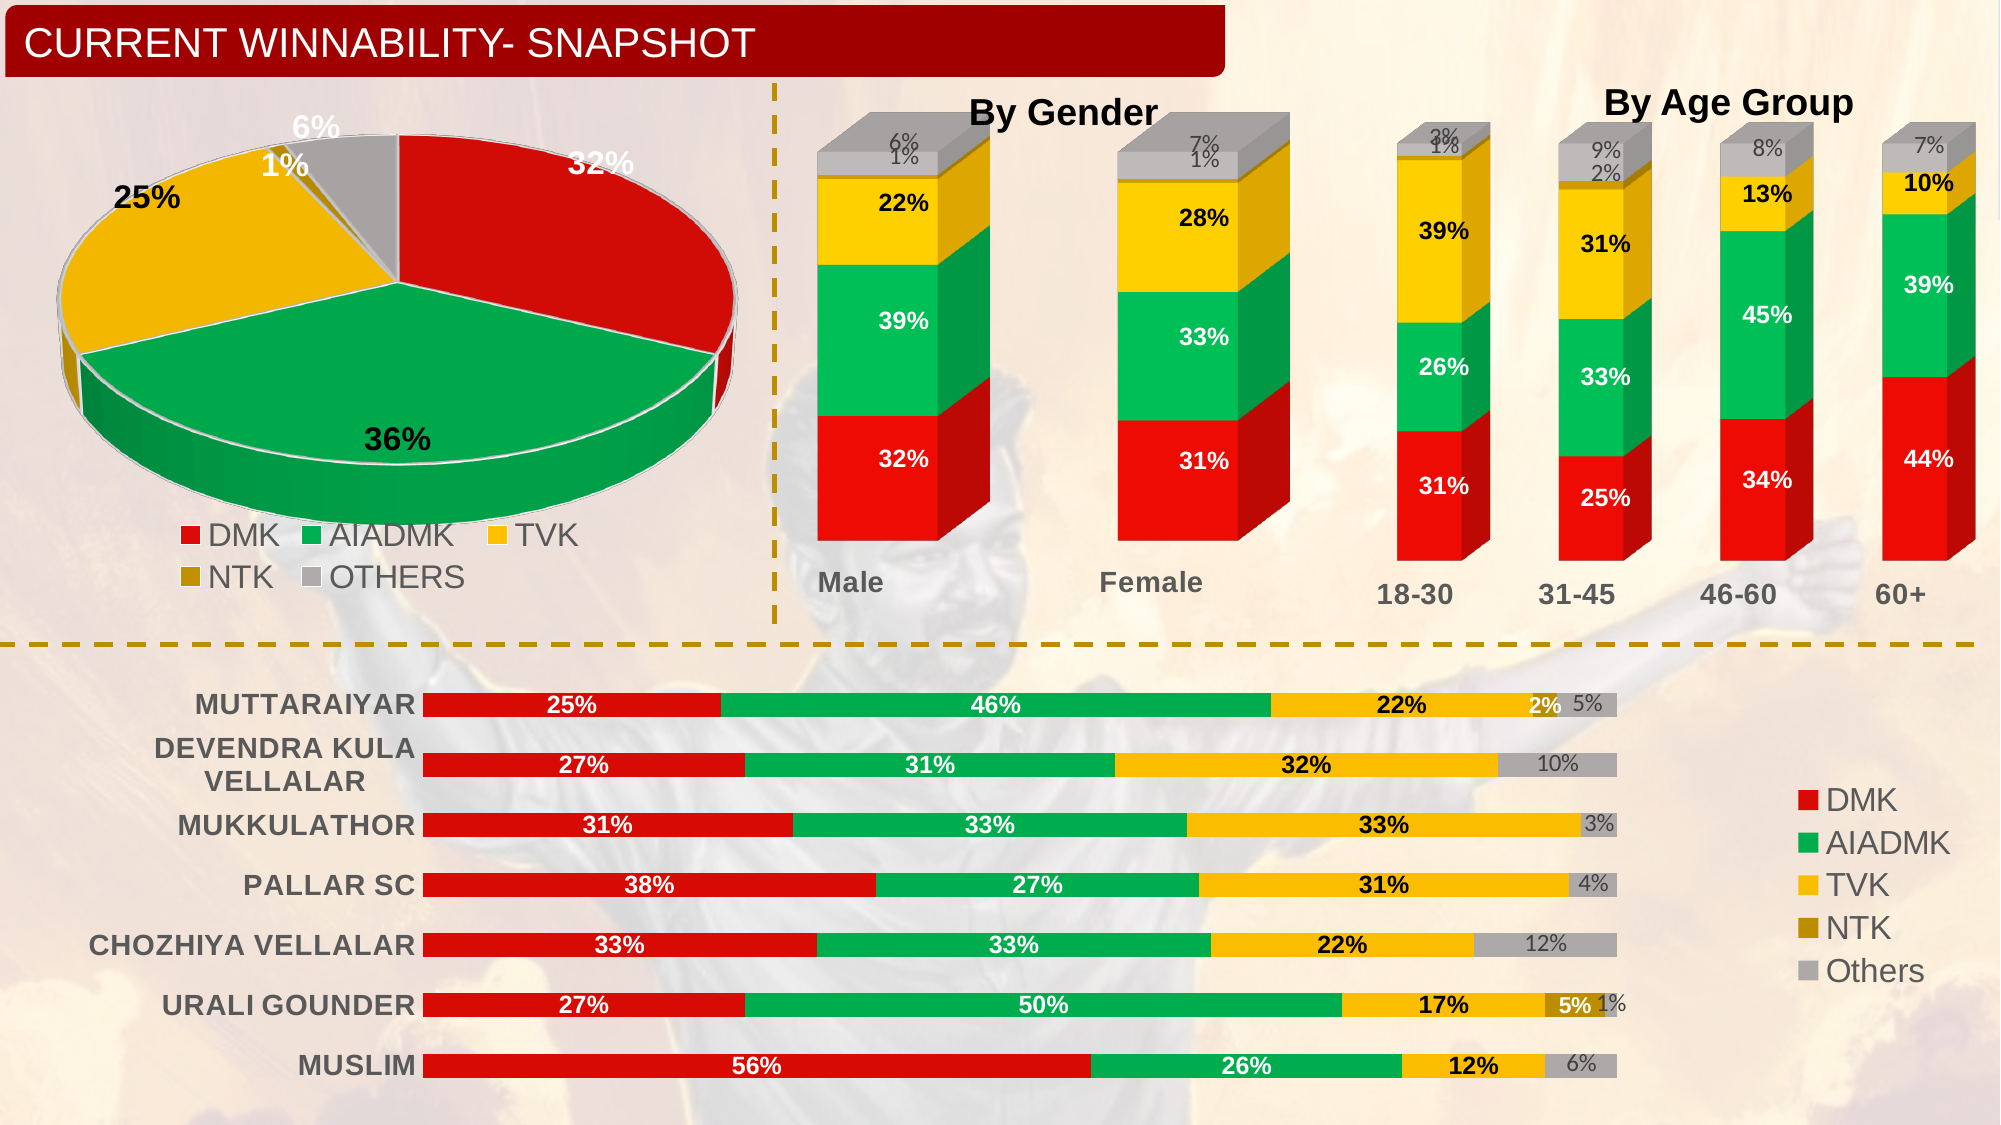

CURRENT WINNABILITY- SNAPSHOT
By Age Group
By Gender

[unsupported chart]

[unsupported chart]

[unsupported chart]

### Chart

| Category | DMK | AIADMK | TVK | NTK | Others |
|---|---|---|---|---|---|
| MUTTARAIYAR | 0.25 | 0.46 | 0.22 | 0.02 | 0.050000000000000044 |
| DEVENDRA KULA VELLALAR | 0.27 | 0.31 | 0.32 | 0.0 | 0.09999999999999987 |
| MUKKULATHOR | 0.31 | 0.33 | 0.33 | 0.0 | 0.030000000000000027 |
| PALLAR SC | 0.38 | 0.27 | 0.31 | 0.0 | 0.040000000000000036 |
| CHOZHIYA VELLALAR | 0.33 | 0.33 | 0.22 | 0.0 | 0.12 |
| URALI GOUNDER | 0.27 | 0.5 | 0.17 | 0.05 | 0.009999999999999898 |
| MUSLIM | 0.56 | 0.26 | 0.12 | 0.0 | 0.05999999999999994 |